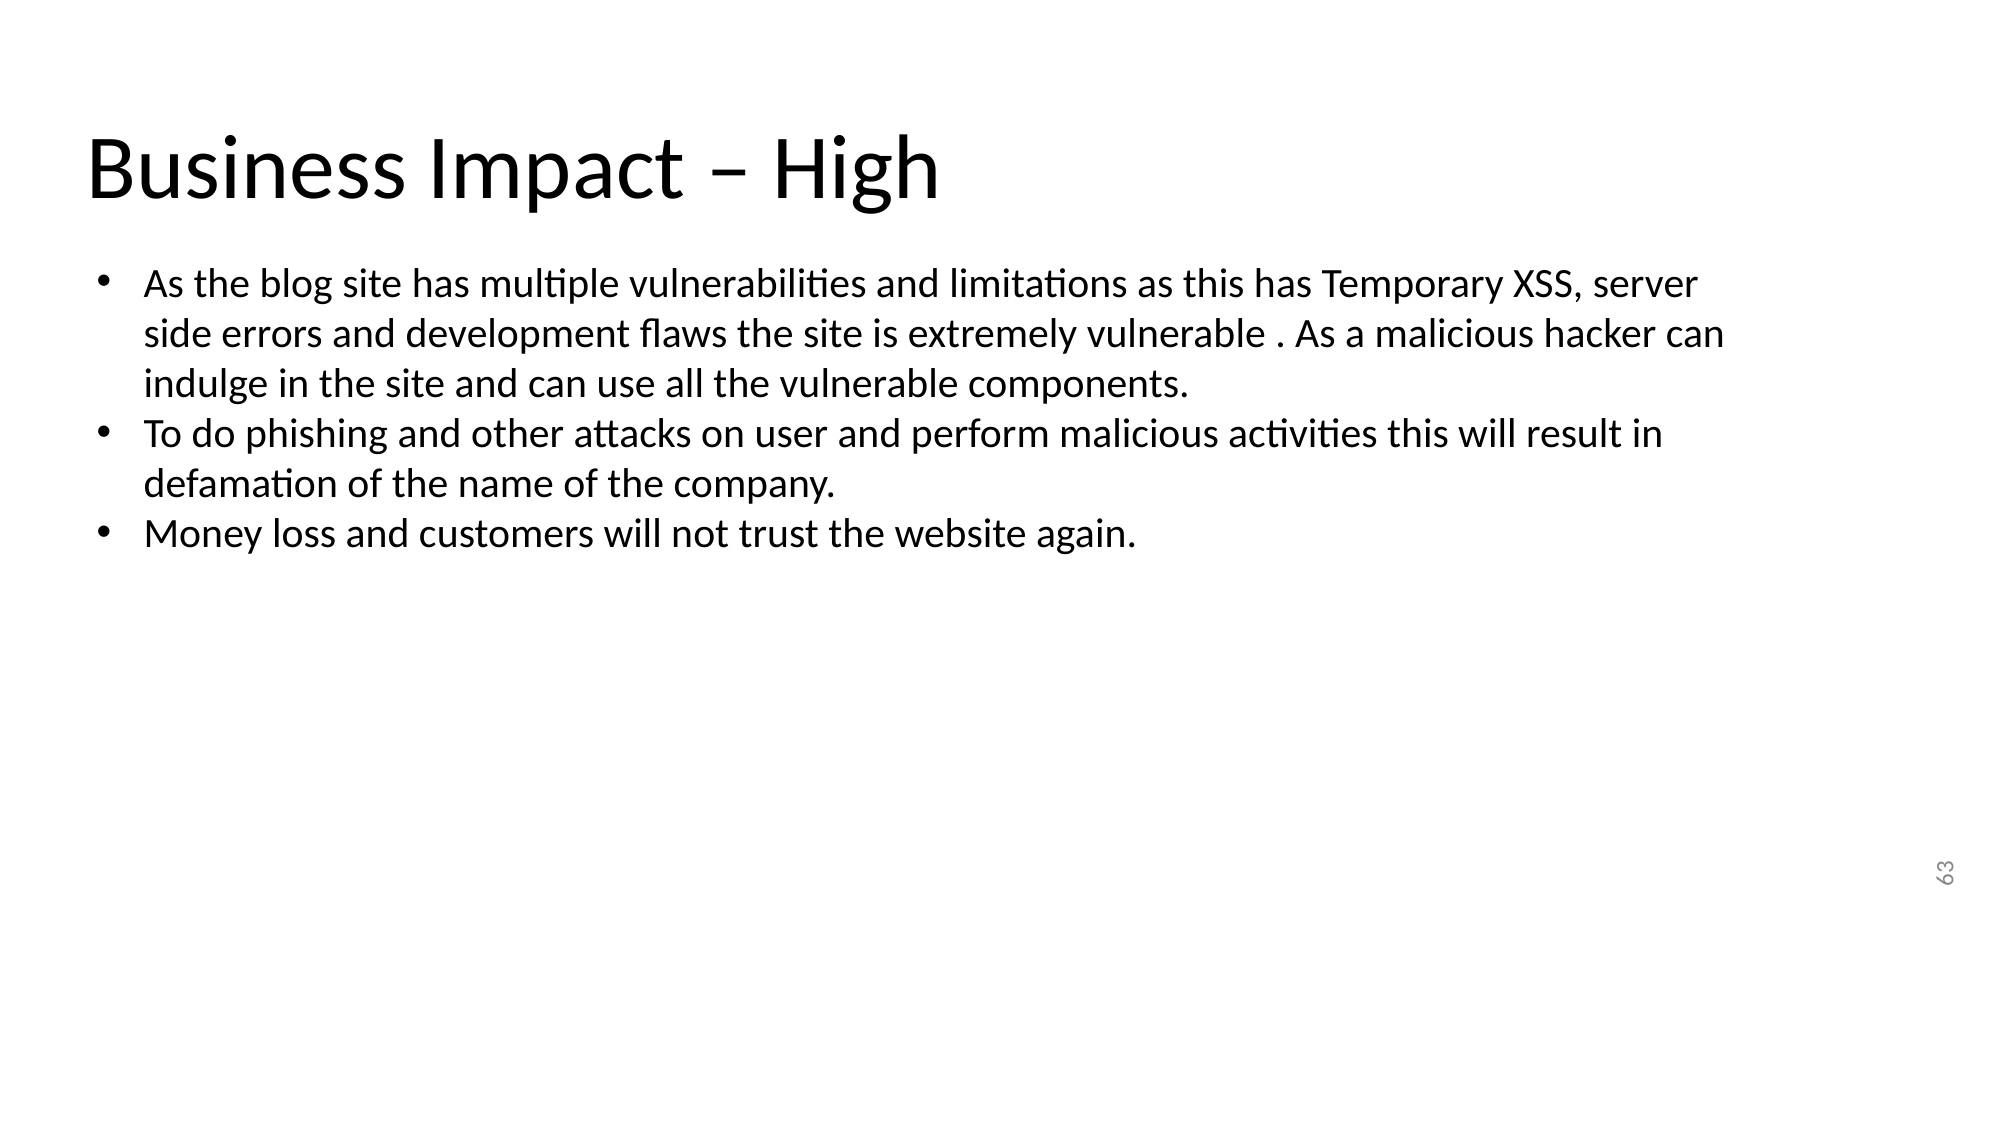

# Business Impact – High
As the blog site has multiple vulnerabilities and limitations as this has Temporary XSS, server side errors and development flaws the site is extremely vulnerable . As a malicious hacker can indulge in the site and can use all the vulnerable components.
To do phishing and other attacks on user and perform malicious activities this will result in defamation of the name of the company.
Money loss and customers will not trust the website again.
63